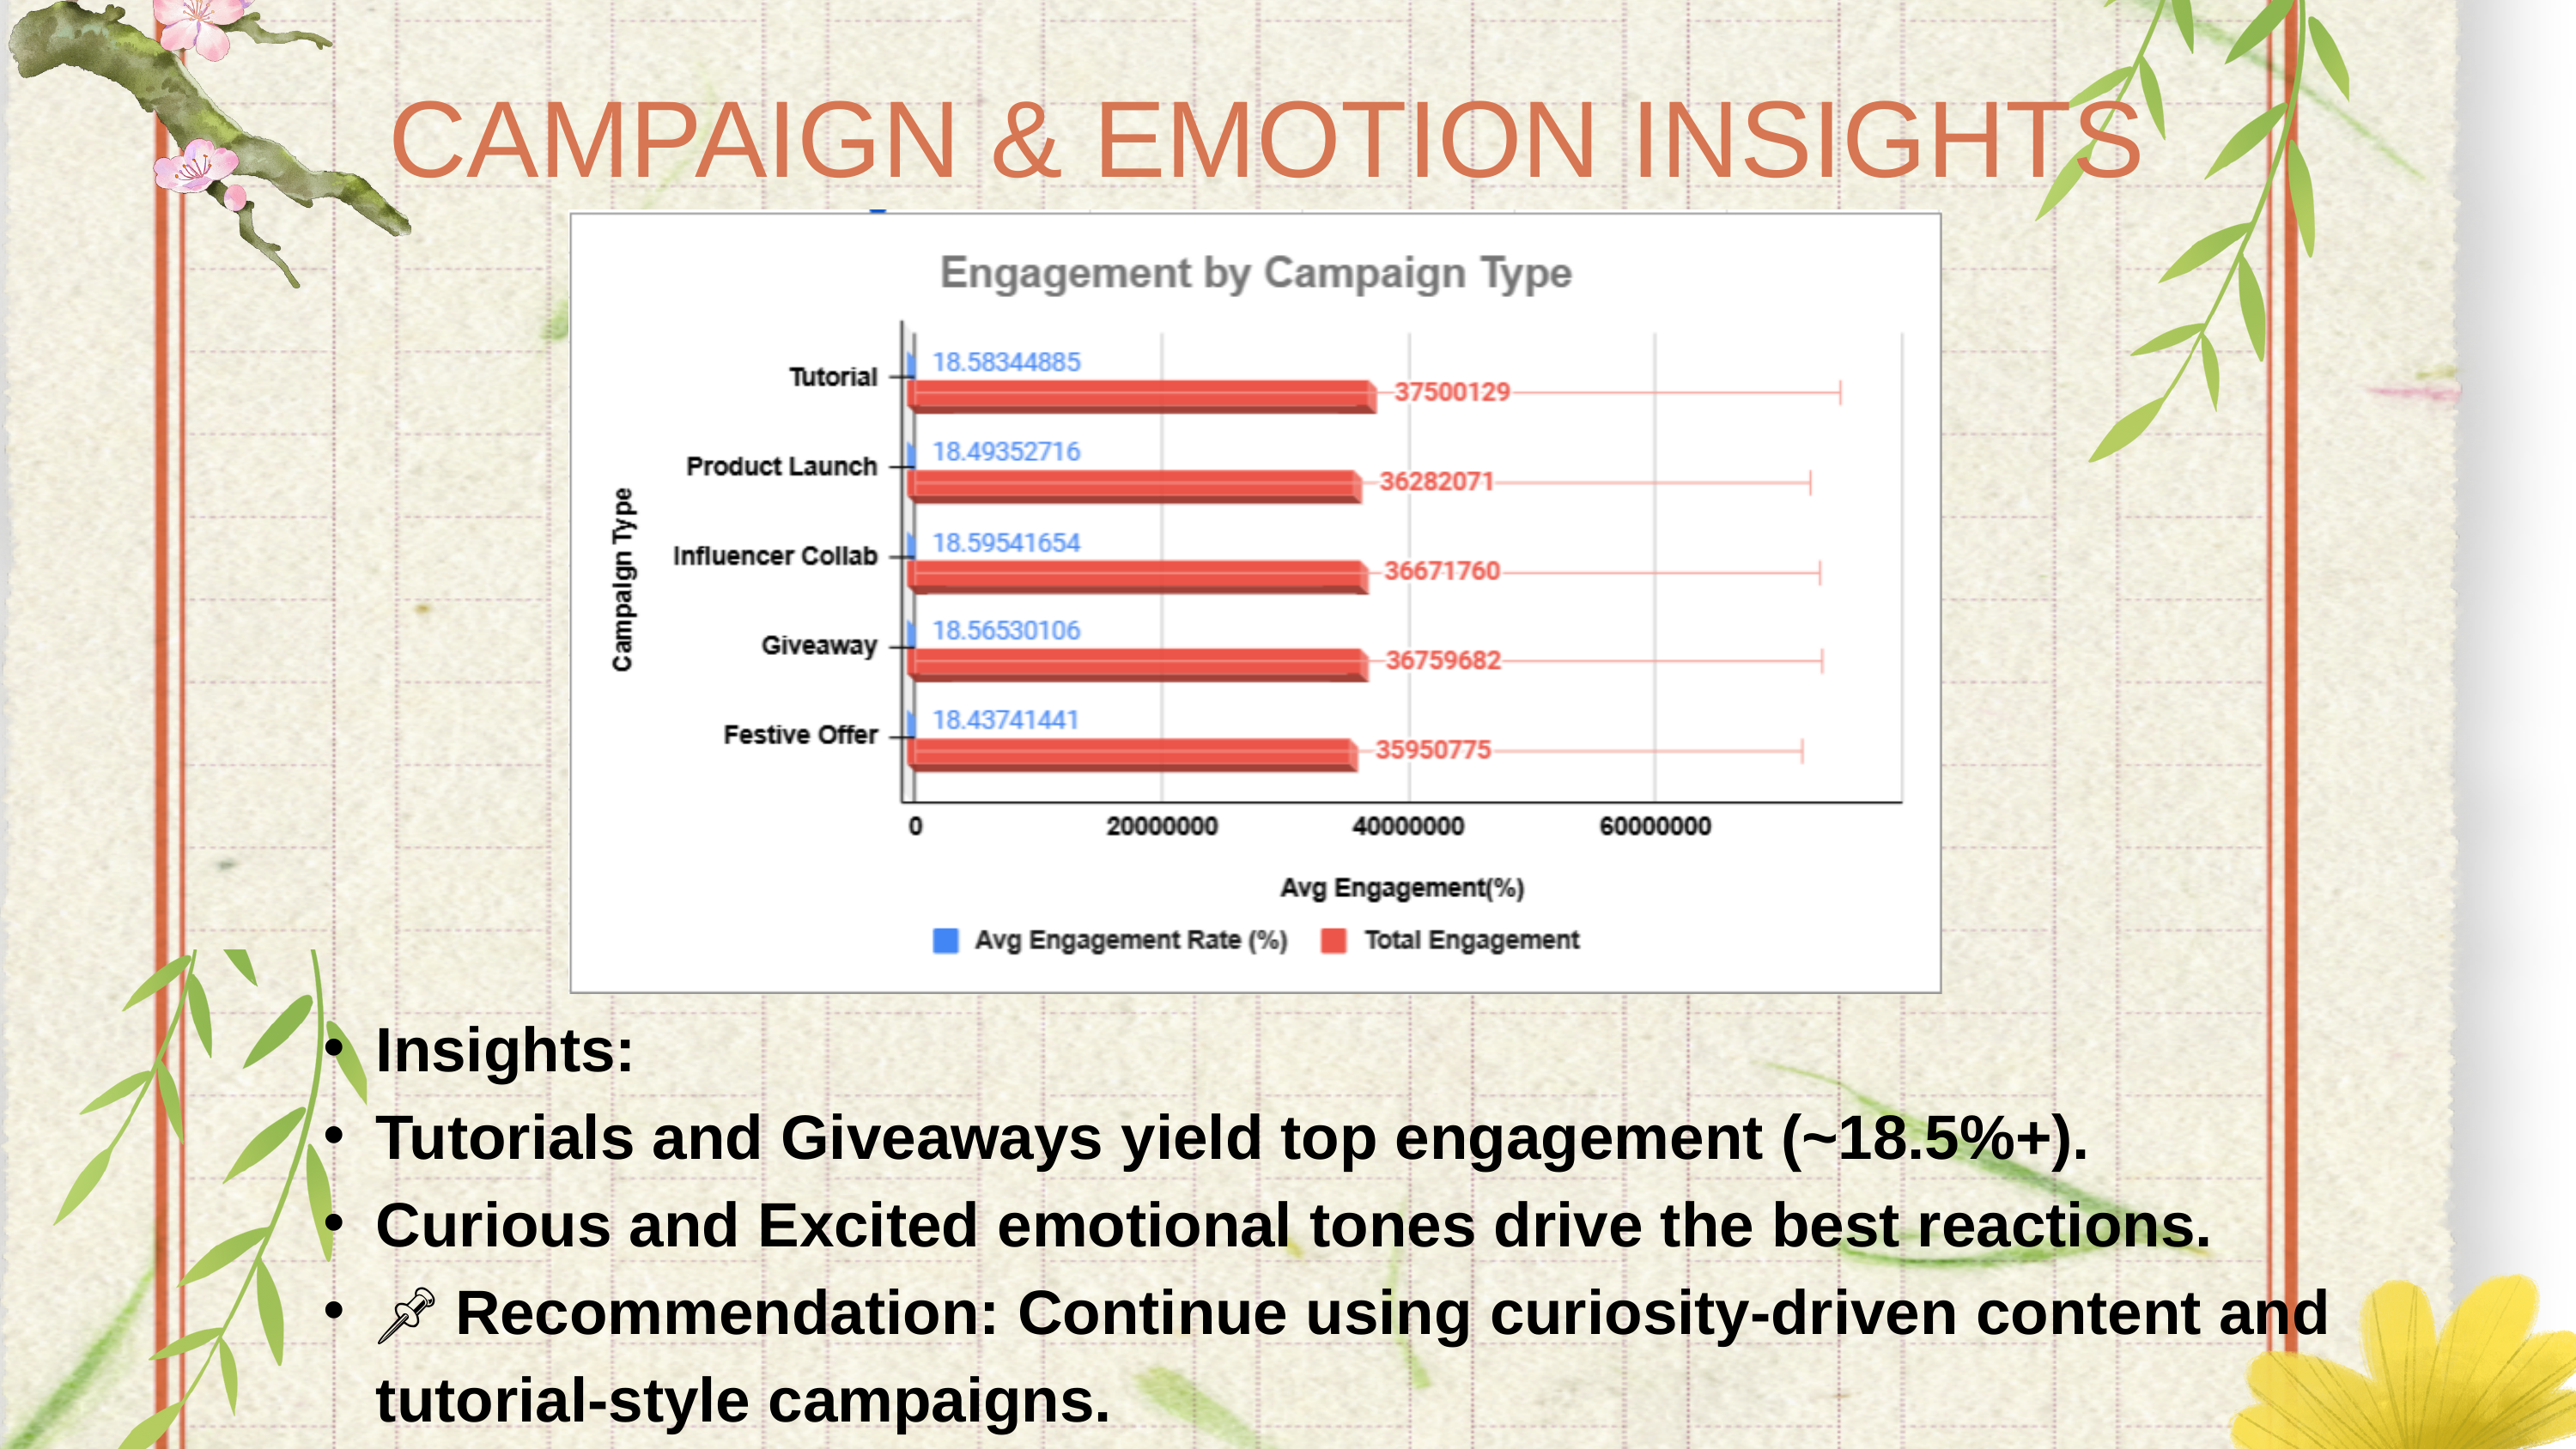

CAMPAIGN & EMOTION INSIGHTS

Insights:
Tutorials and Giveaways yield top engagement (~18.5%+).
Curious and Excited emotional tones drive the best reactions.
📌 Recommendation: Continue using curiosity-driven content and tutorial-style campaigns.